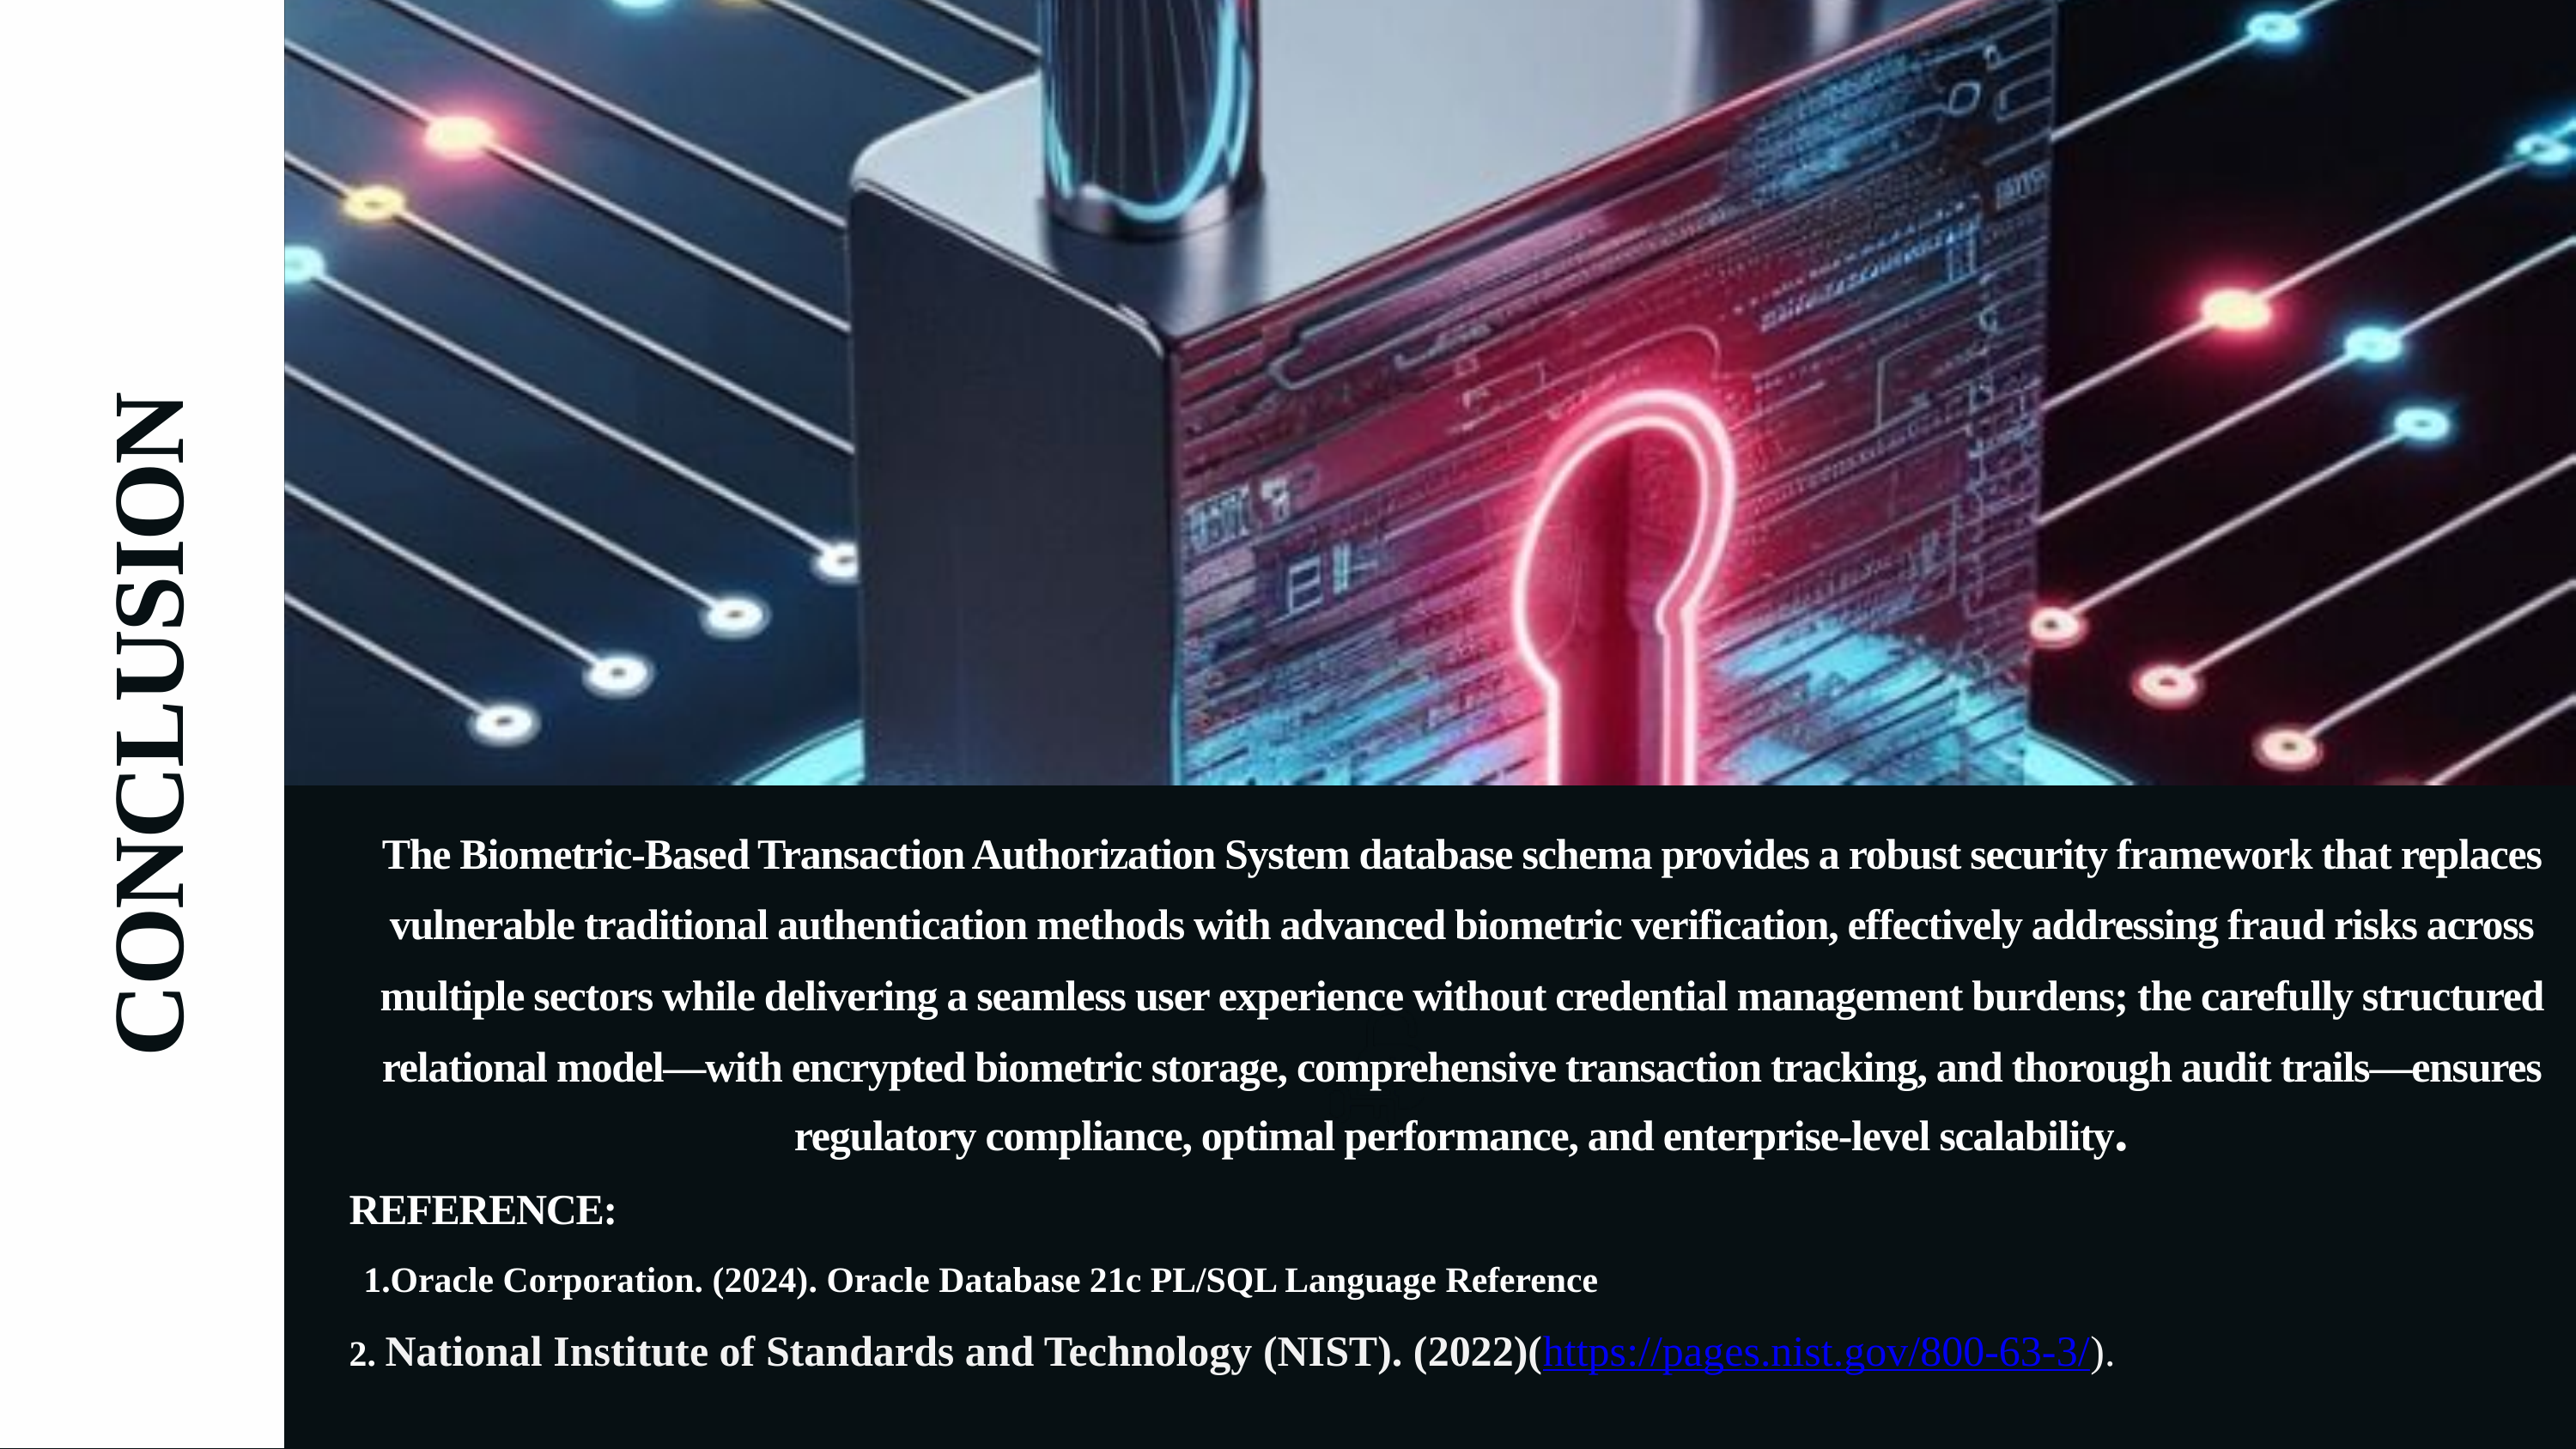

CONCLUSION

The Biometric-Based Transaction Authorization System database schema provides a robust security framework that replaces vulnerable traditional authentication methods with advanced biometric verification, effectively addressing fraud risks across multiple sectors while delivering a seamless user experience without credential management burdens; the carefully structured relational model—with encrypted biometric storage, comprehensive transaction tracking, and thorough audit trails—ensures regulatory compliance, optimal performance, and enterprise-level scalability.
REFERENCE:
 1.Oracle Corporation. (2024). Oracle Database 21c PL/SQL Language Reference
2. National Institute of Standards and Technology (NIST). (2022)(https://pages.nist.gov/800-63-3/).